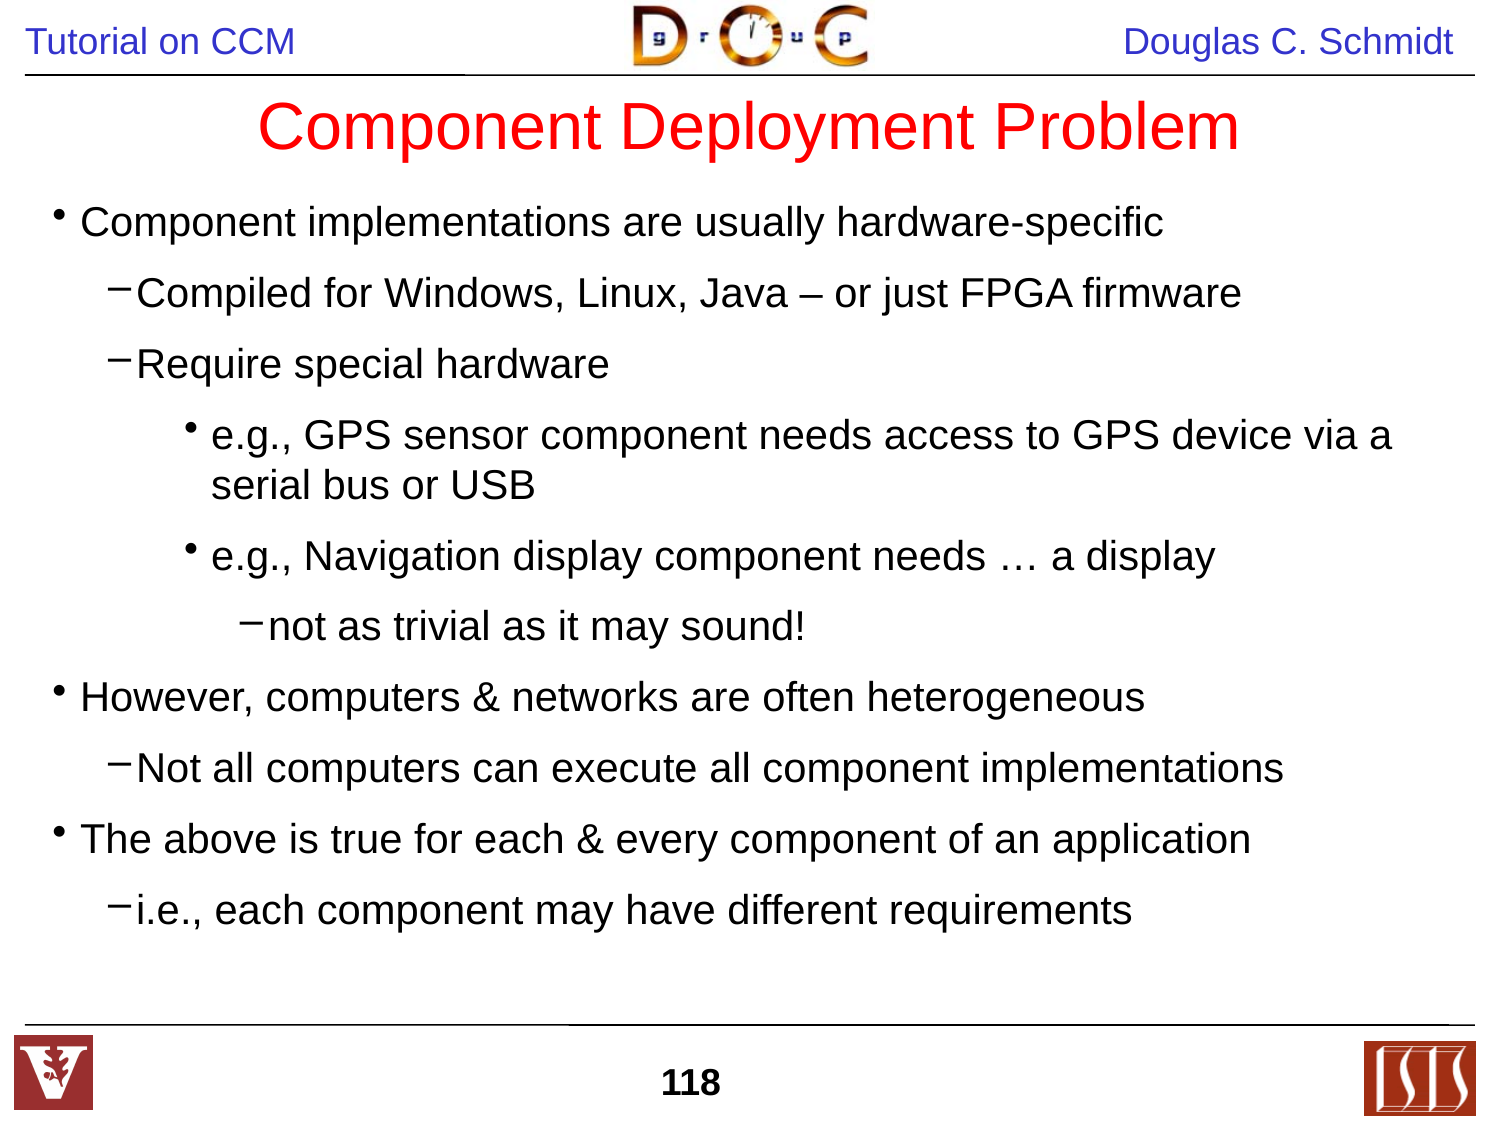

Component Deployment Problem
Component implementations are usually hardware-specific
Compiled for Windows, Linux, Java – or just FPGA firmware
Require special hardware
e.g., GPS sensor component needs access to GPS device via a serial bus or USB
e.g., Navigation display component needs … a display
not as trivial as it may sound!
However, computers & networks are often heterogeneous
Not all computers can execute all component implementations
The above is true for each & every component of an application
i.e., each component may have different requirements